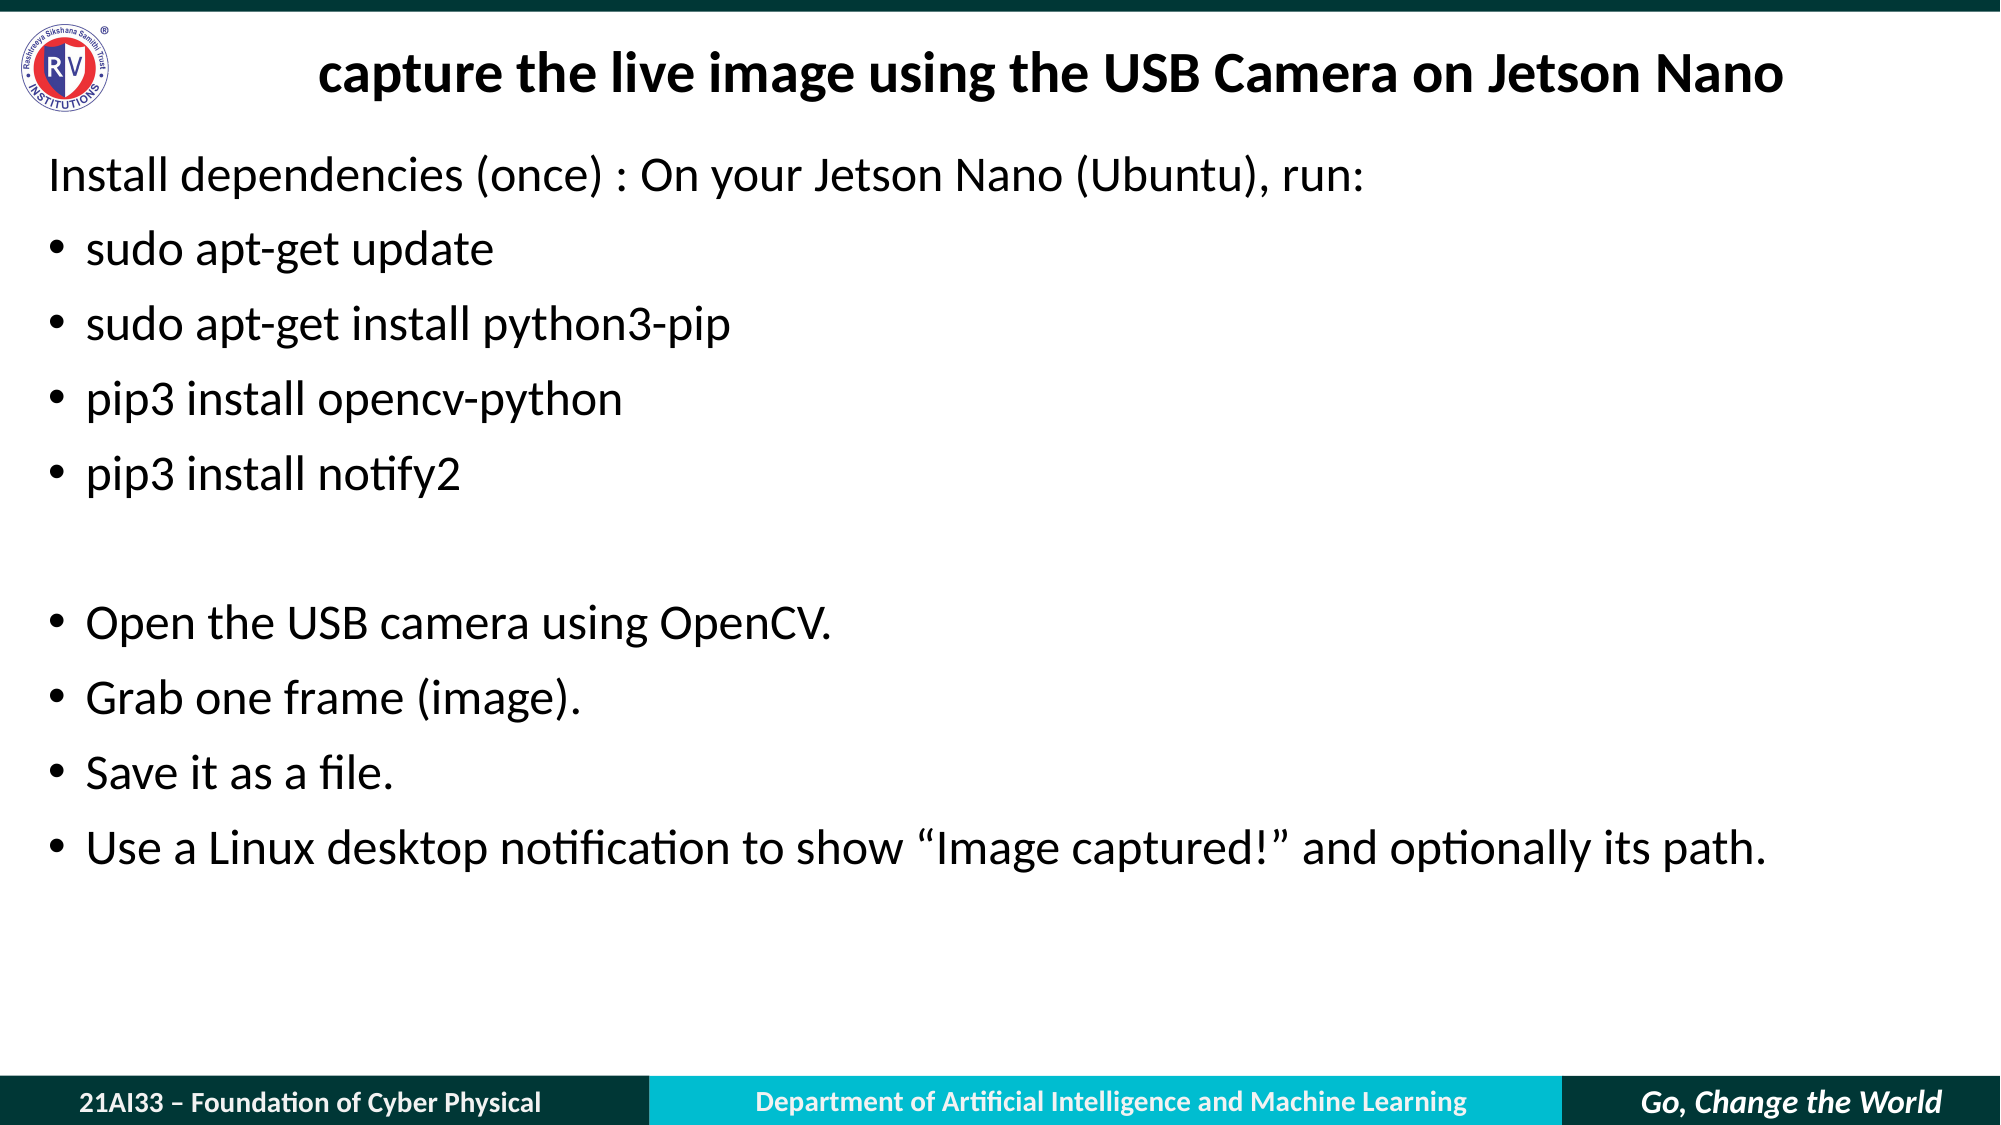

# capture the live image using the USB Camera on Jetson Nano
Install dependencies (once) : On your Jetson Nano (Ubuntu), run:
sudo apt-get update
sudo apt-get install python3-pip
pip3 install opencv-python
pip3 install notify2

Open the USB camera using OpenCV.
Grab one frame (image).
Save it as a file.
Use a Linux desktop notification to show “Image captured!” and optionally its path.